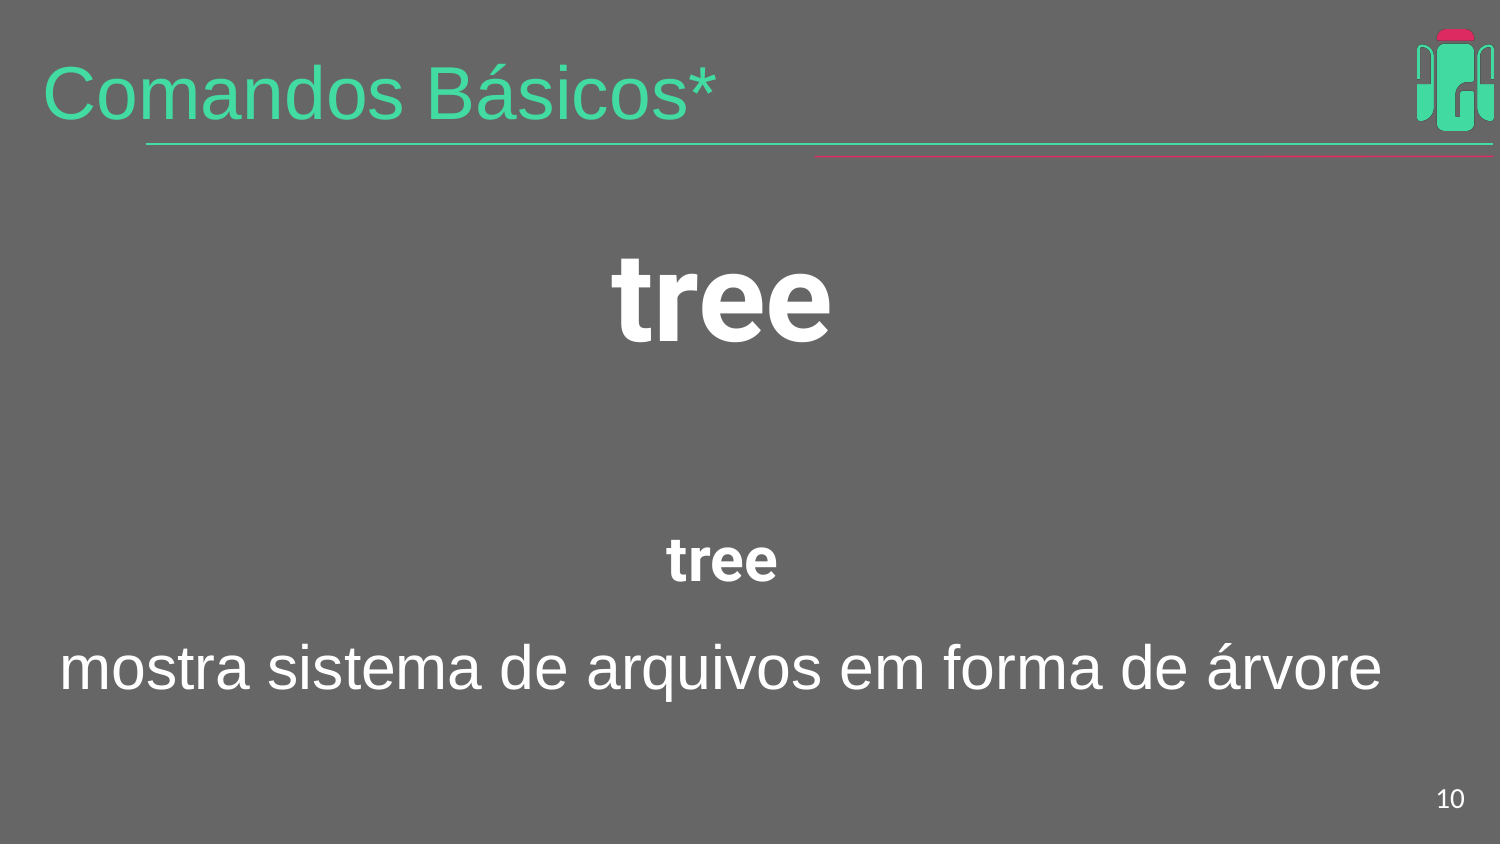

# Comandos Básicos*
tree

tree
mostra sistema de arquivos em forma de árvore

10